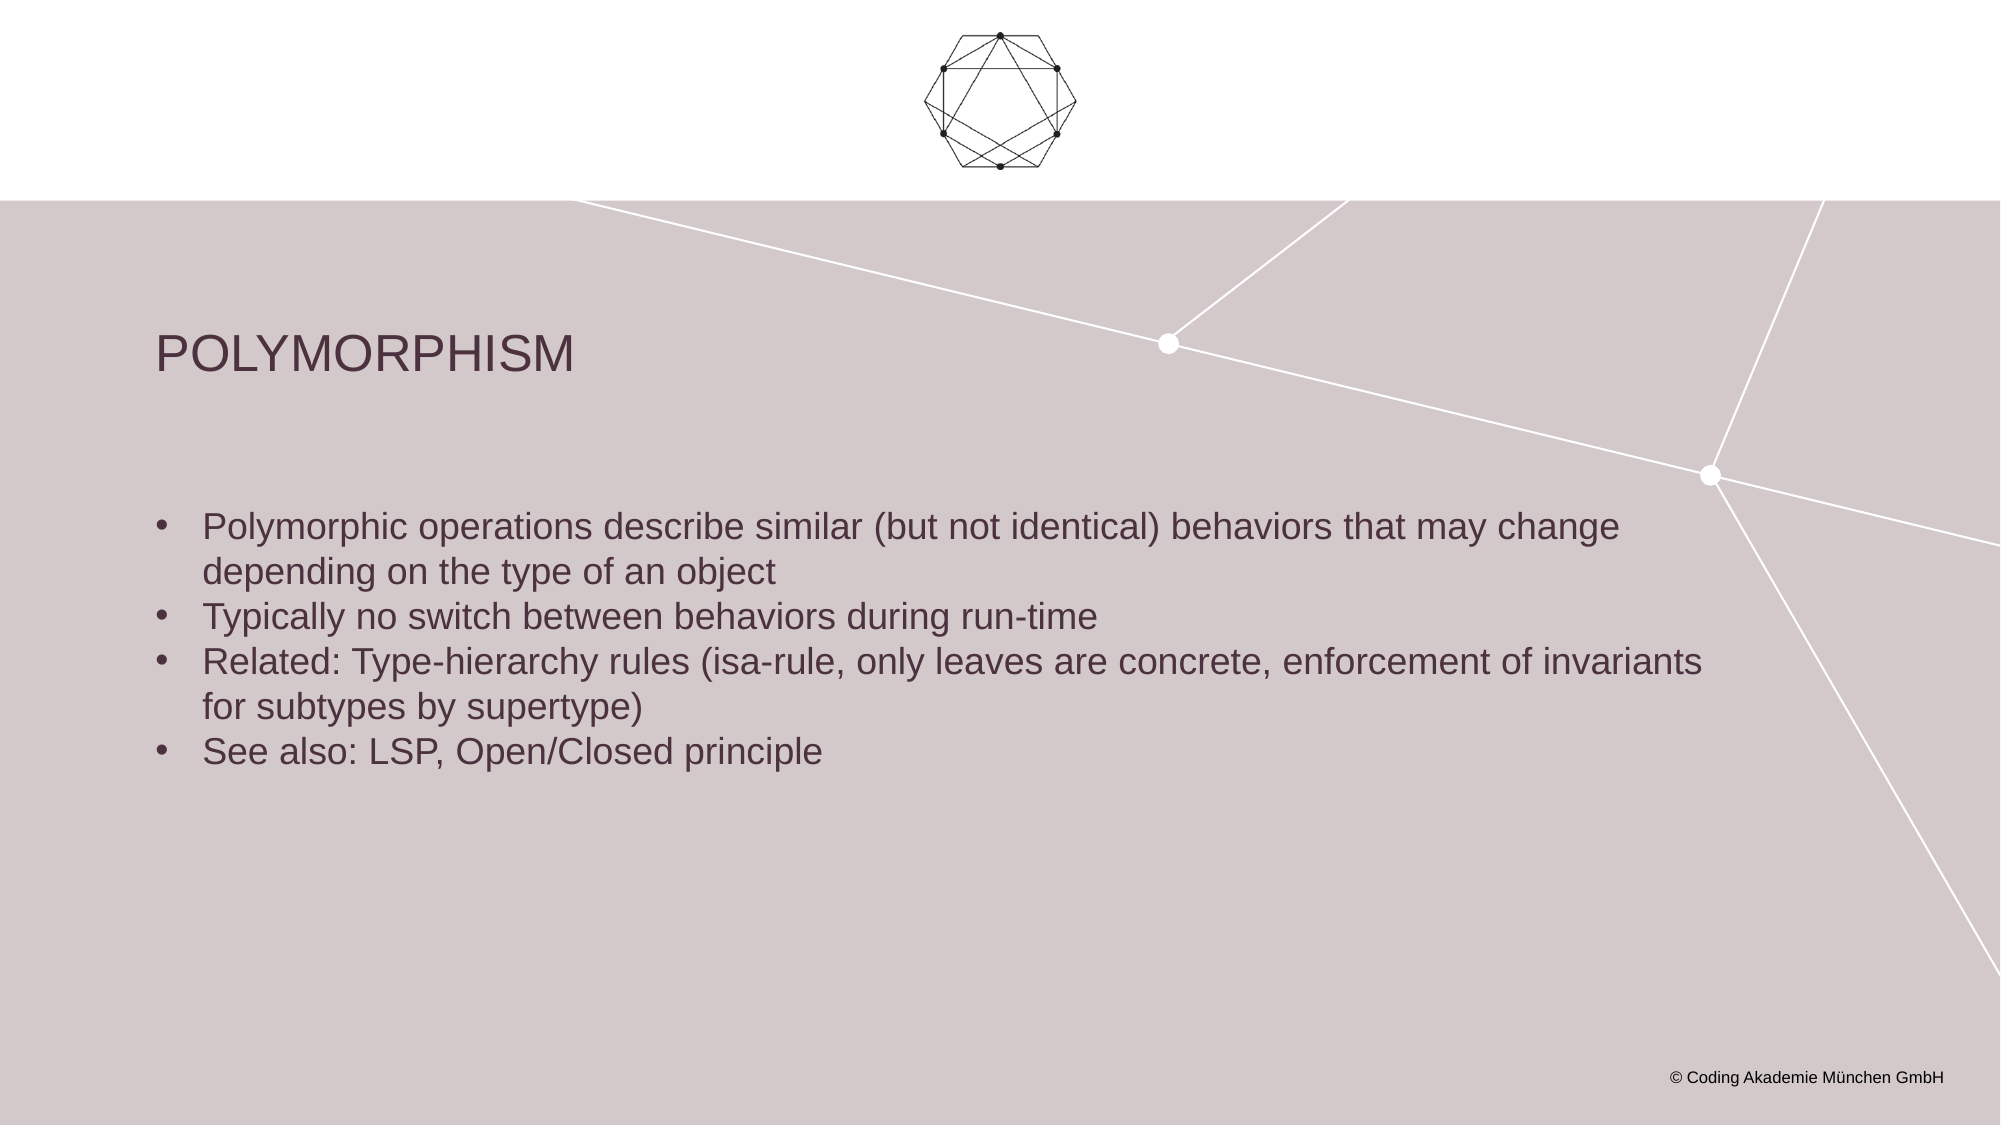

# Polymorphism
Polymorphic operations describe similar (but not identical) behaviors that may change
depending on the type of an object
Typically no switch between behaviors during run-time
Related: Type-hierarchy rules (isa-rule, only leaves are concrete, enforcement of invariants
for subtypes by supertype)
See also: LSP, Open/Closed principle
© Coding Akademie München GmbH